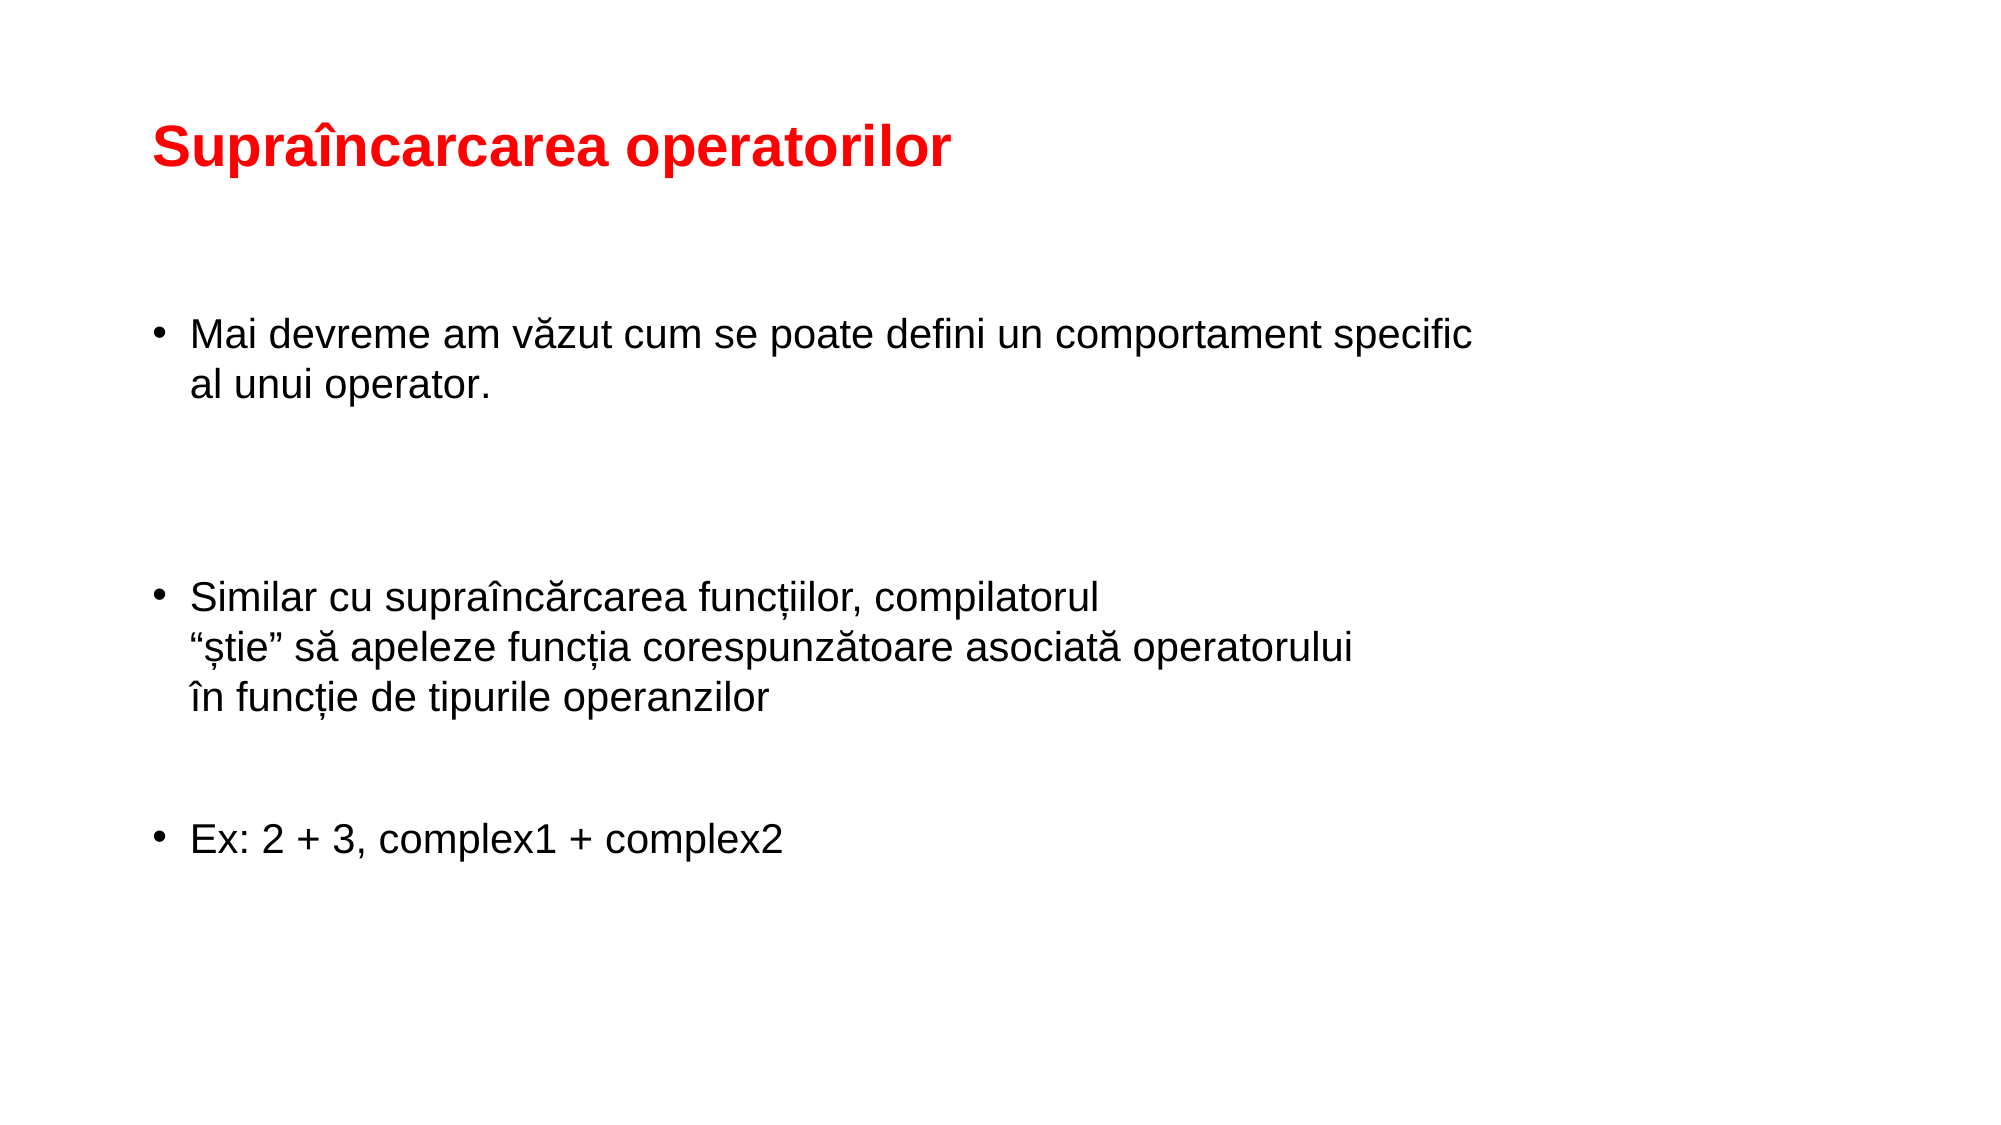

# Supraîncarcarea operatorilor
Mai devreme am văzut cum se poate defini un comportament specific al unui operator.

Similar cu supraîncărcarea funcțiilor, compilatorul “știe” să apeleze funcția corespunzătoare asociată operatorului în funcție de tipurile operanzilor

Ex: 2 + 3, complex1 + complex2